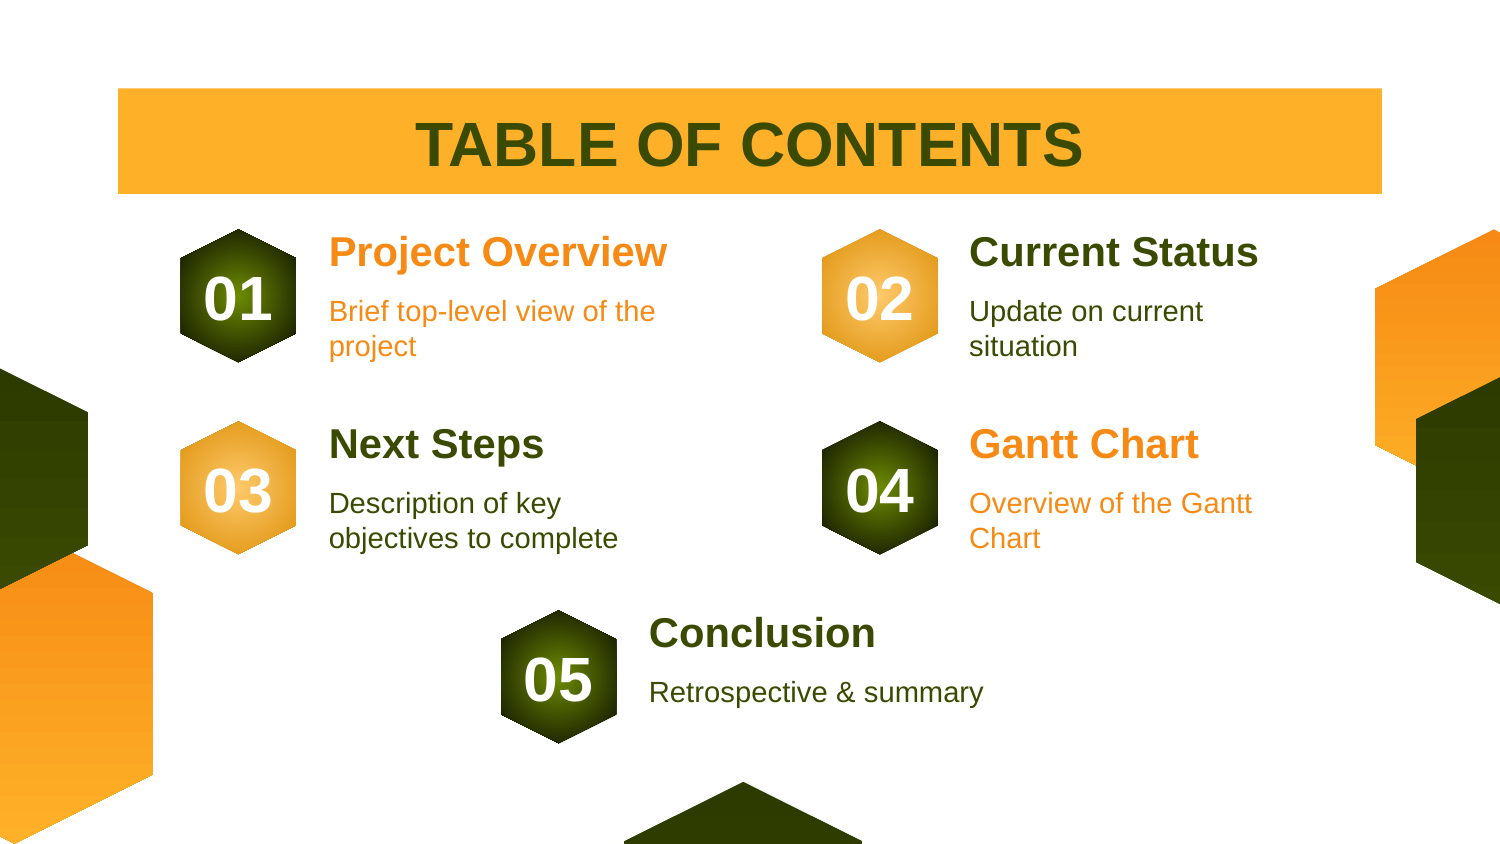

# TABLE OF CONTENTS
Project Overview
Current Status

01
02
Brief top-level view of the project
Update on current situation
Next Steps
Gantt Chart

03
04
Overview of the Gantt Chart
Description of key objectives to complete
Conclusion

05
Retrospective & summary